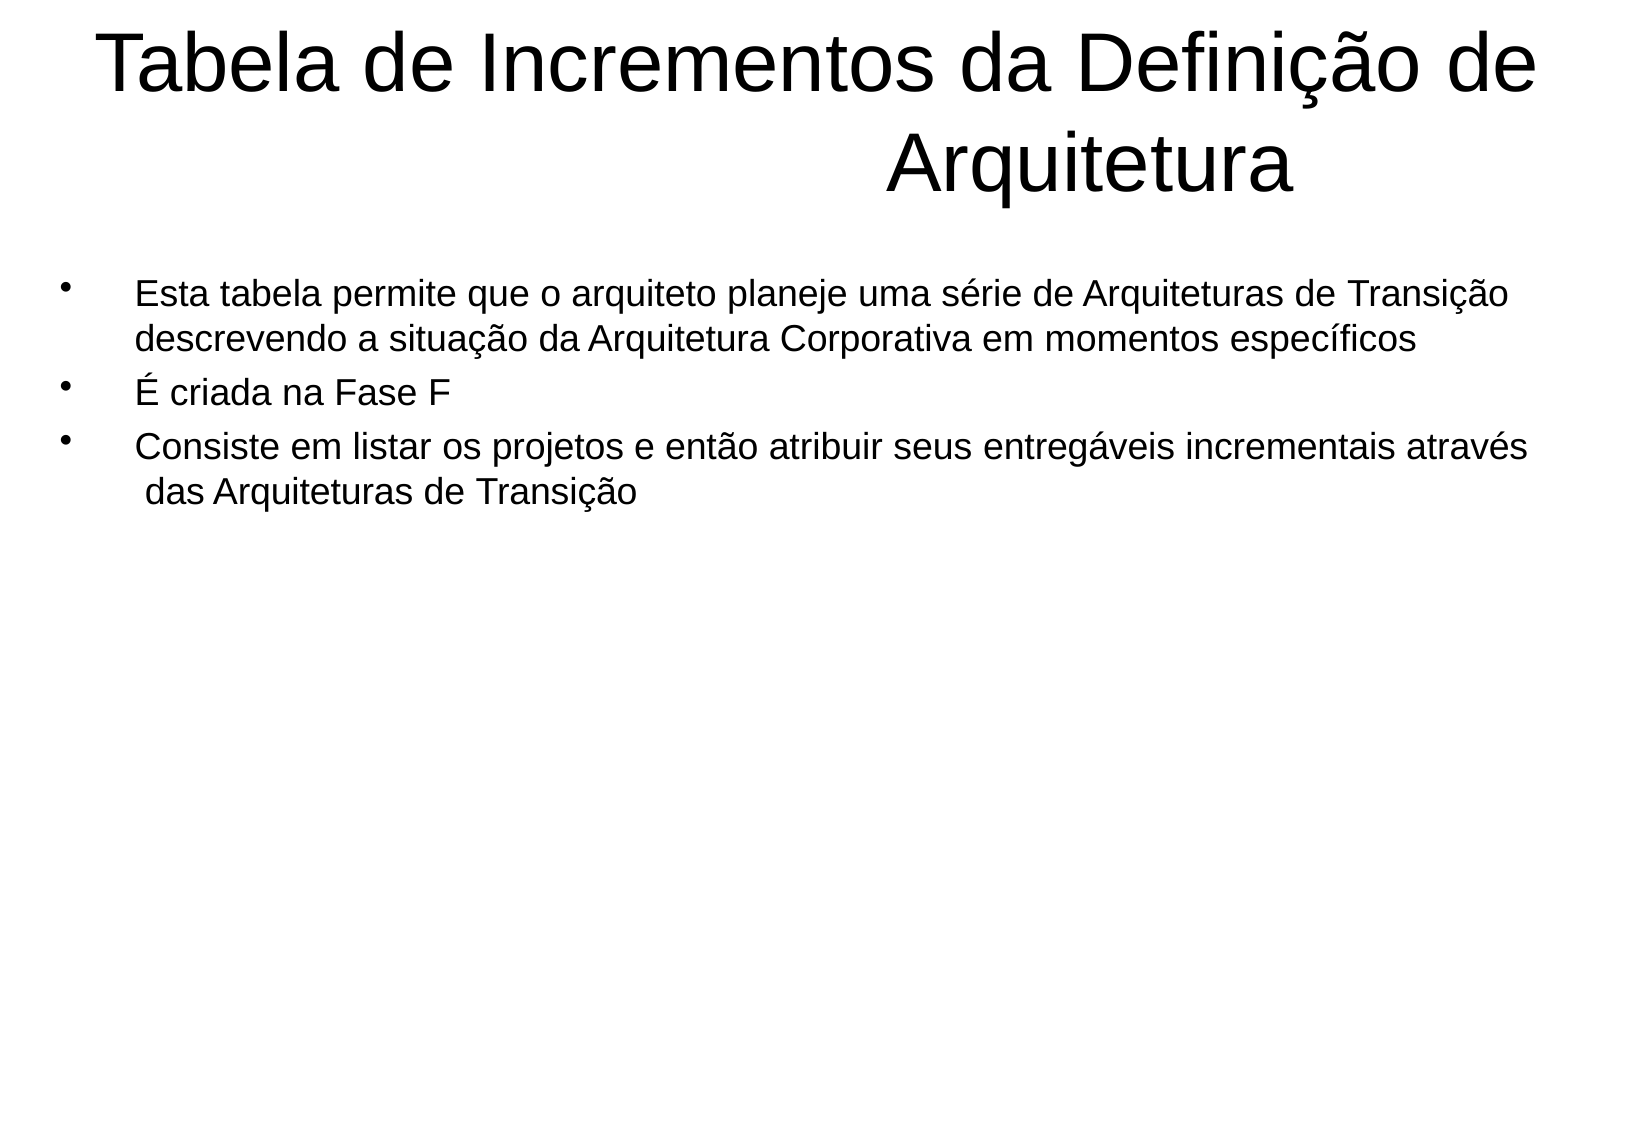

# Tabela de Incrementos da Definição de  Arquitetura
Esta tabela permite que o arquiteto planeje uma série de Arquiteturas de Transição
descrevendo a situação da Arquitetura Corporativa em momentos específicos
É criada na Fase F
Consiste em listar os projetos e então atribuir seus entregáveis incrementais através  das Arquiteturas de Transição